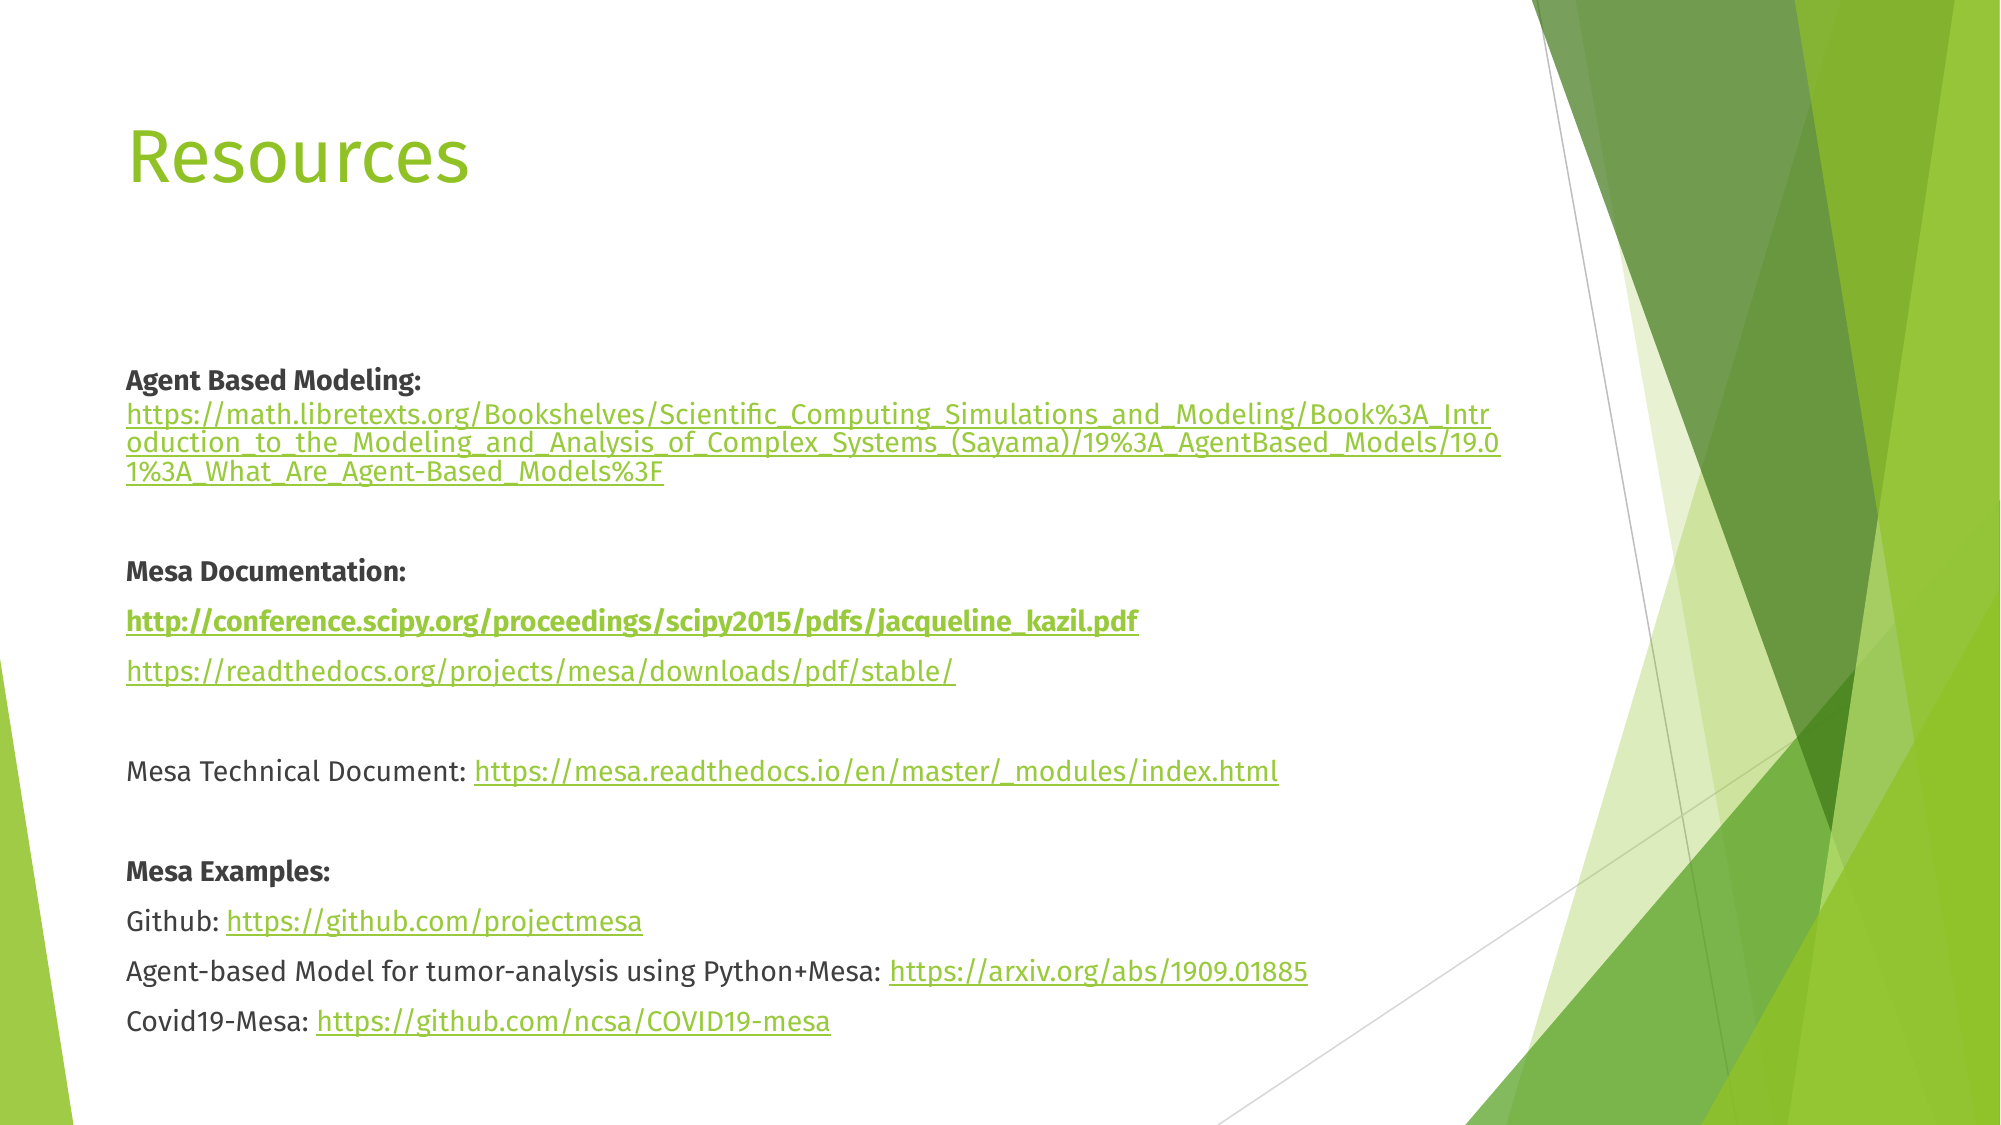

# Resources
Agent Based Modeling: https://math.libretexts.org/Bookshelves/Scientific_Computing_Simulations_and_Modeling/Book%3A_Introduction_to_the_Modeling_and_Analysis_of_Complex_Systems_(Sayama)/19%3A_AgentBased_Models/19.01%3A_What_Are_Agent-Based_Models%3F

Mesa Documentation:
http://conference.scipy.org/proceedings/scipy2015/pdfs/jacqueline_kazil.pdf
https://readthedocs.org/projects/mesa/downloads/pdf/stable/

Mesa Technical Document: https://mesa.readthedocs.io/en/master/_modules/index.html

Mesa Examples:
Github: https://github.com/projectmesa
Agent-based Model for tumor-analysis using Python+Mesa: https://arxiv.org/abs/1909.01885
Covid19-Mesa: https://github.com/ncsa/COVID19-mesa